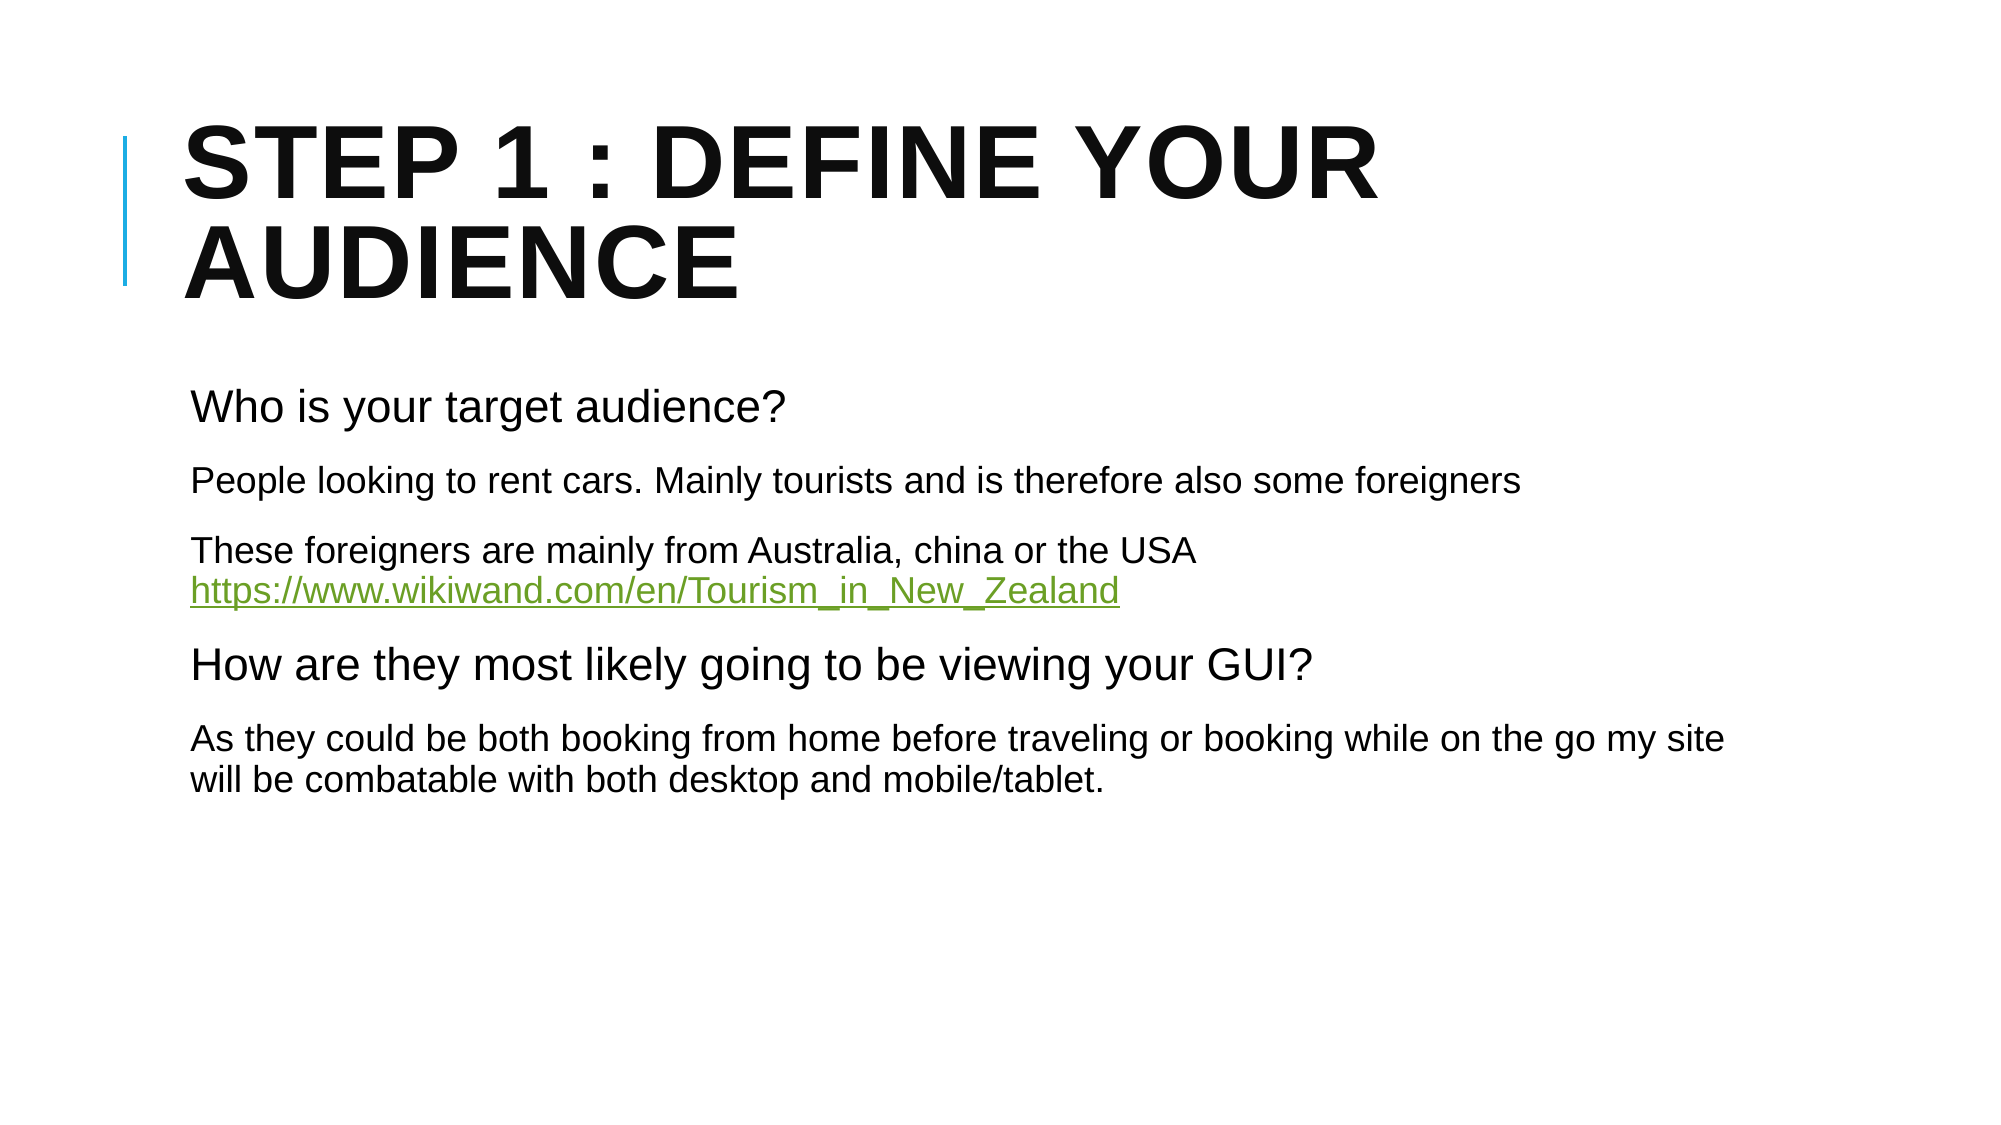

# Step 1 : Define your audience
Who is your target audience?
People looking to rent cars. Mainly tourists and is therefore also some foreigners
These foreigners are mainly from Australia, china or the USA https://www.wikiwand.com/en/Tourism_in_New_Zealand
How are they most likely going to be viewing your GUI?
As they could be both booking from home before traveling or booking while on the go my site will be combatable with both desktop and mobile/tablet.